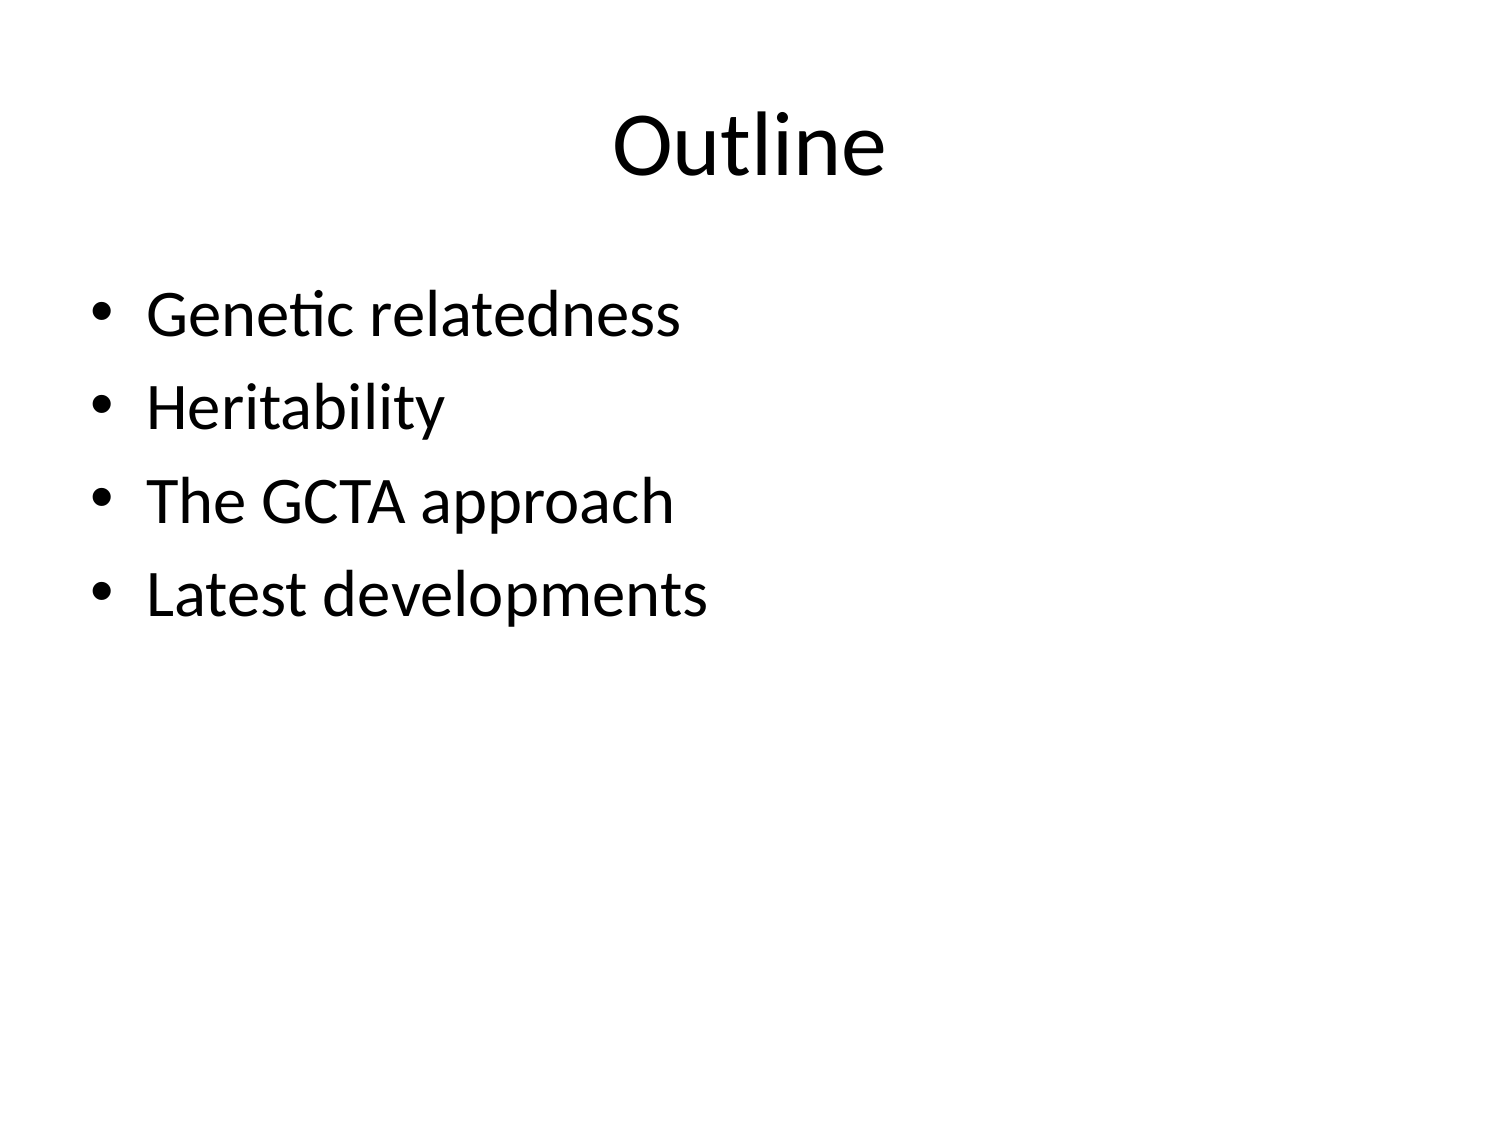

# Outline
Genetic relatedness
Heritability
The GCTA approach
Latest developments